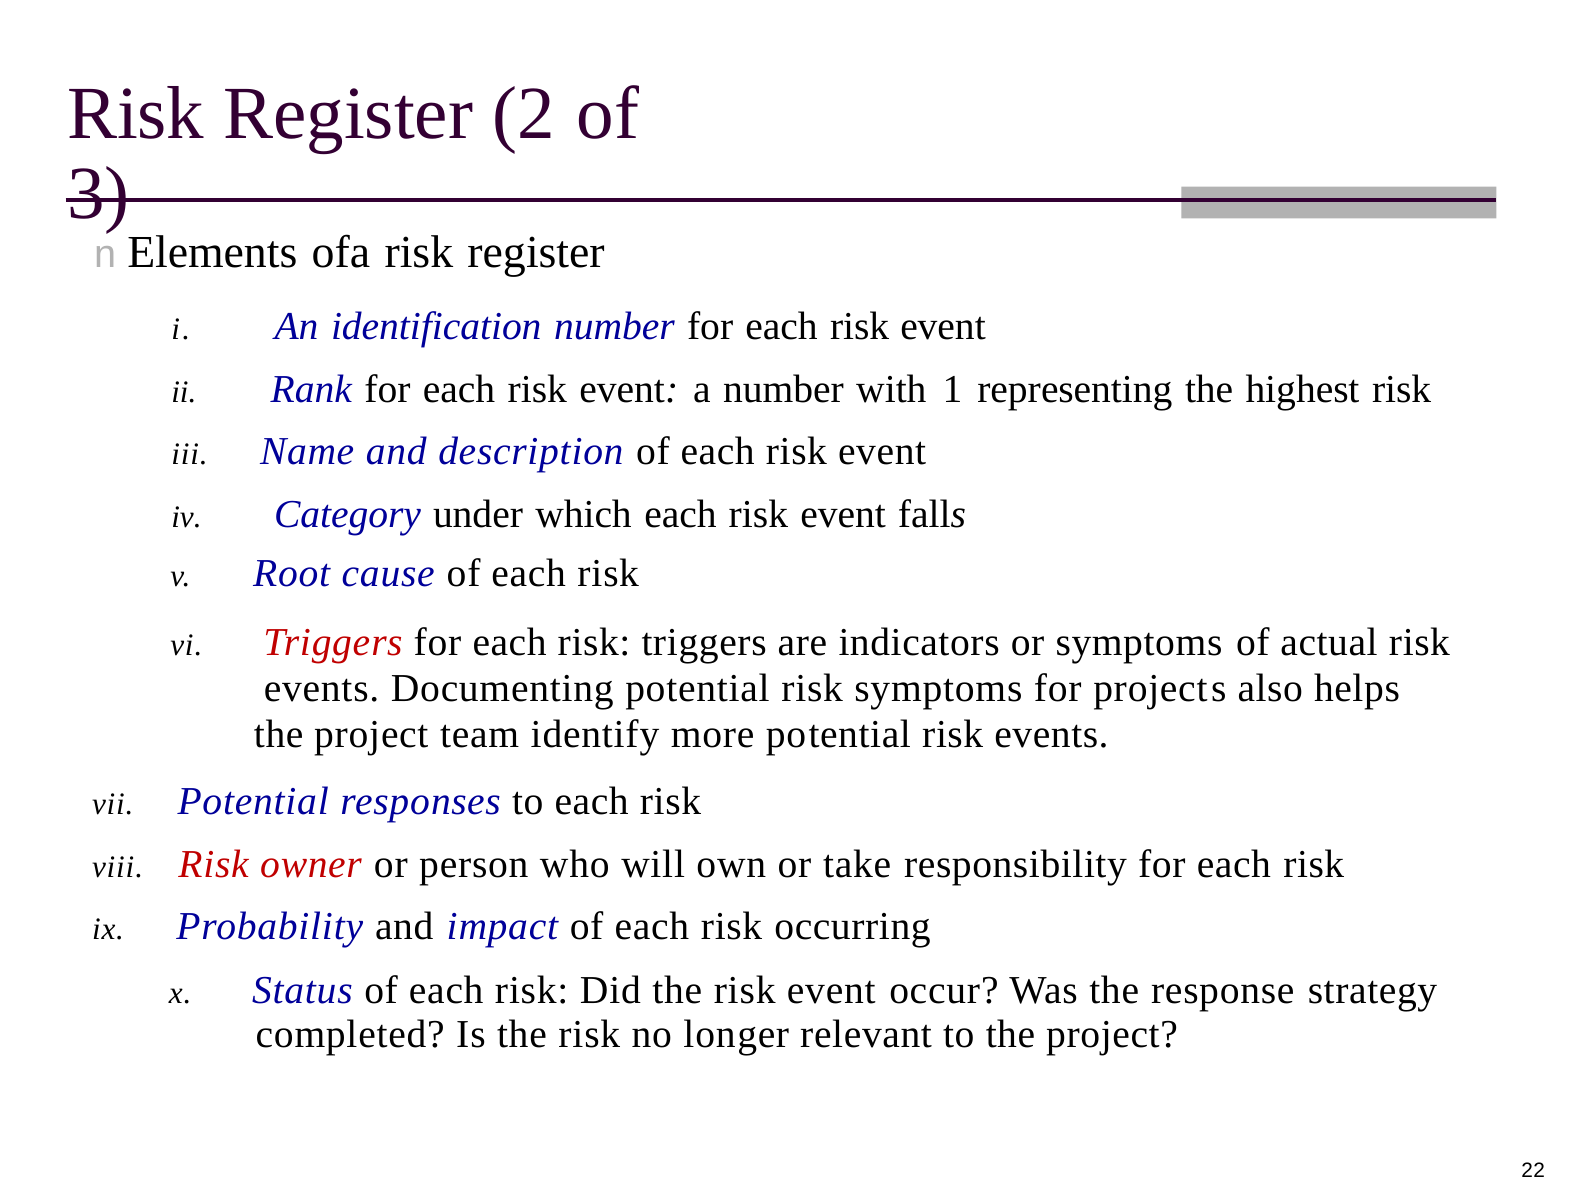

Risk Register (2 of 3)

n Elements ofa risk register
i.        An identification number for each risk event
ii.       Rank for each risk event: a number with 1 representing the highest risk
iii.      Name and description of each risk event
iv.       Category under which each risk event falls
v.       Root cause of each risk
vi.       Triggers for each risk: triggers are indicators or symptoms of actual risk  events. Documenting potential risk symptoms for projects also helps the project team identify more potential risk events.
vii.     Potential responses to each risk
viii.    Risk owner or person who will own or take responsibility for each risk
ix.      Probability and impact of each risk occurring

x.       Status of each risk: Did the risk event occur? Was the response strategy  completed? Is the risk no longer relevant to the project?

22